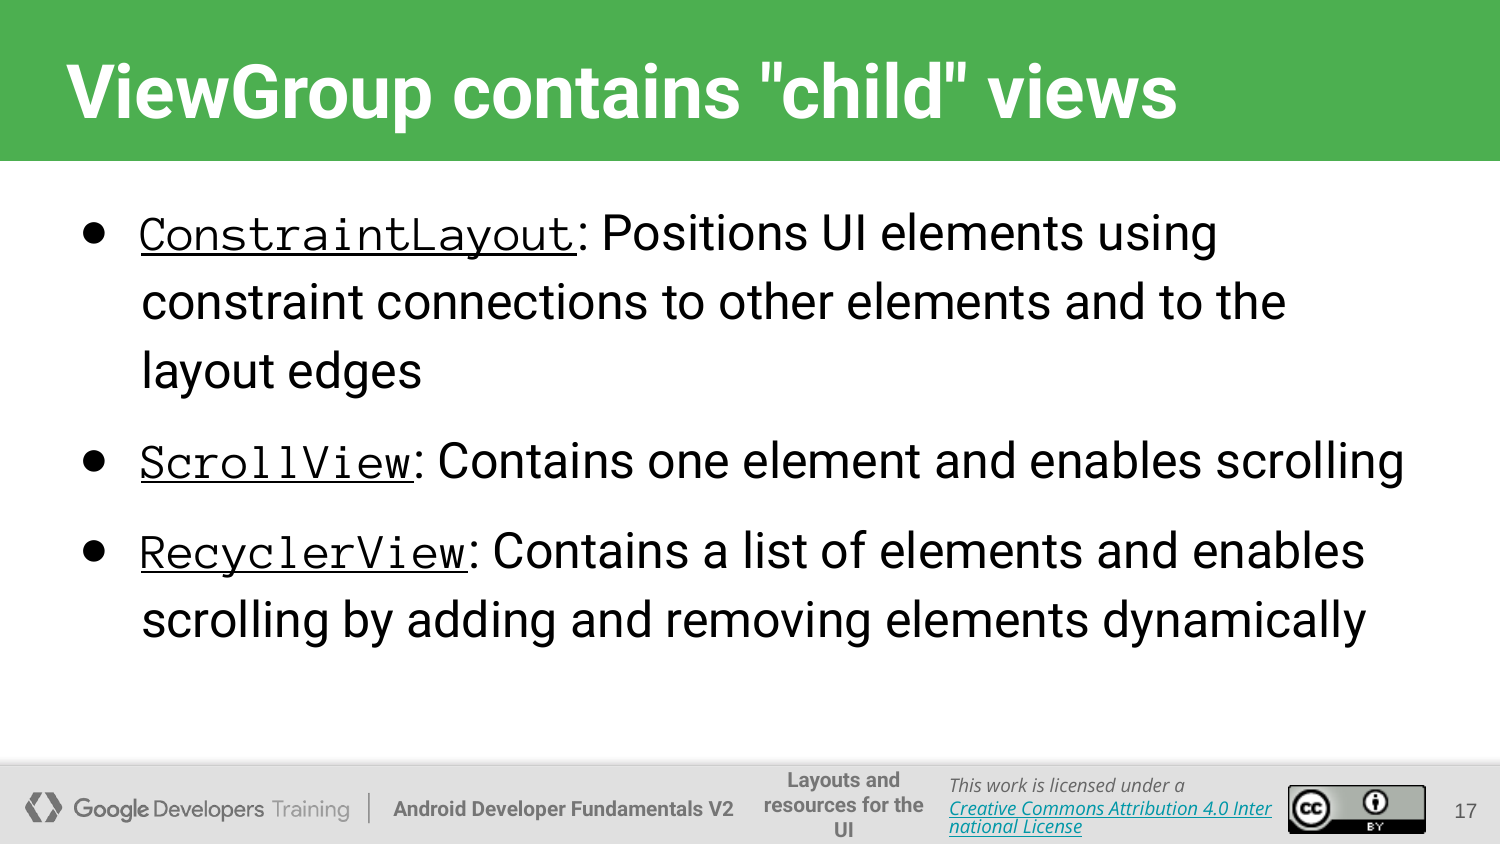

# ViewGroup contains "child" views
ConstraintLayout: Positions UI elements using constraint connections to other elements and to the layout edges
ScrollView: Contains one element and enables scrolling
RecyclerView: Contains a list of elements and enables scrolling by adding and removing elements dynamically
17